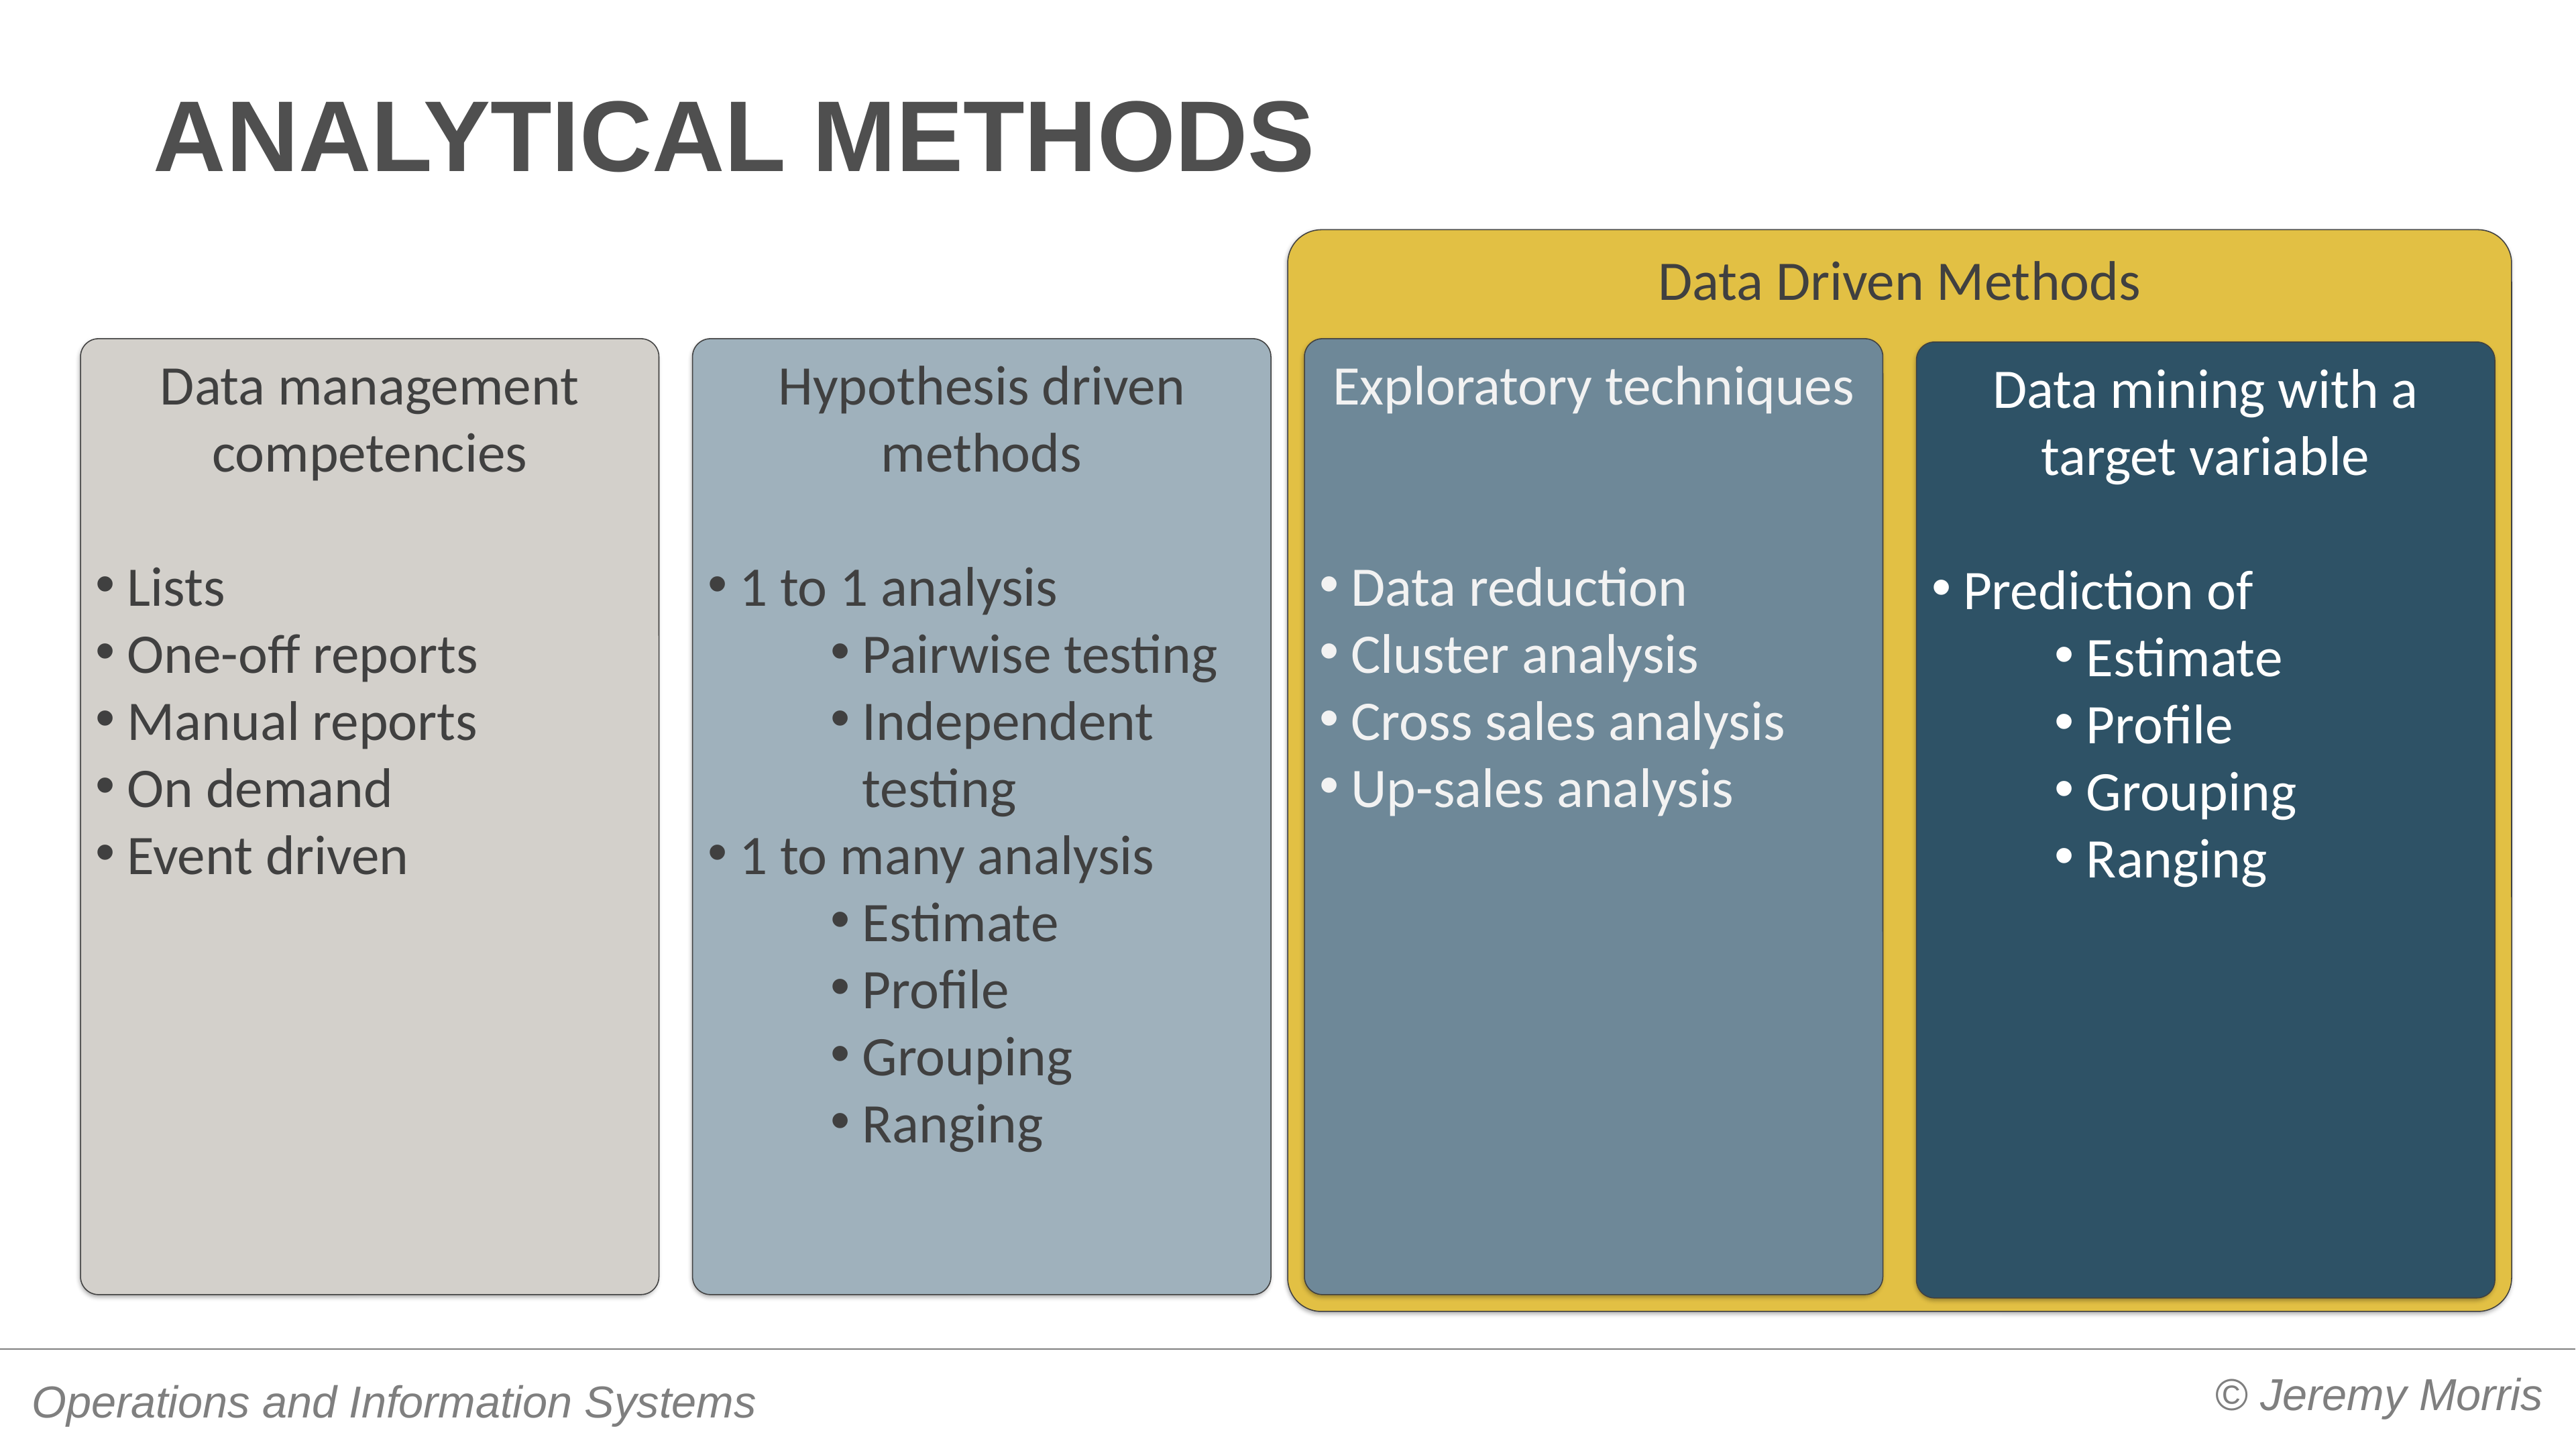

# Analytical methods
Data Driven Methods
Data management competencies

Lists
One-off reports
Manual reports
On demand
Event driven
Hypothesis driven methods

1 to 1 analysis
Pairwise testing
Independent testing
1 to many analysis
Estimate
Profile
Grouping
Ranging
Exploratory techniques

Data reduction
Cluster analysis
Cross sales analysis
Up-sales analysis
Data mining with a target variable

Prediction of
Estimate
Profile
Grouping
Ranging